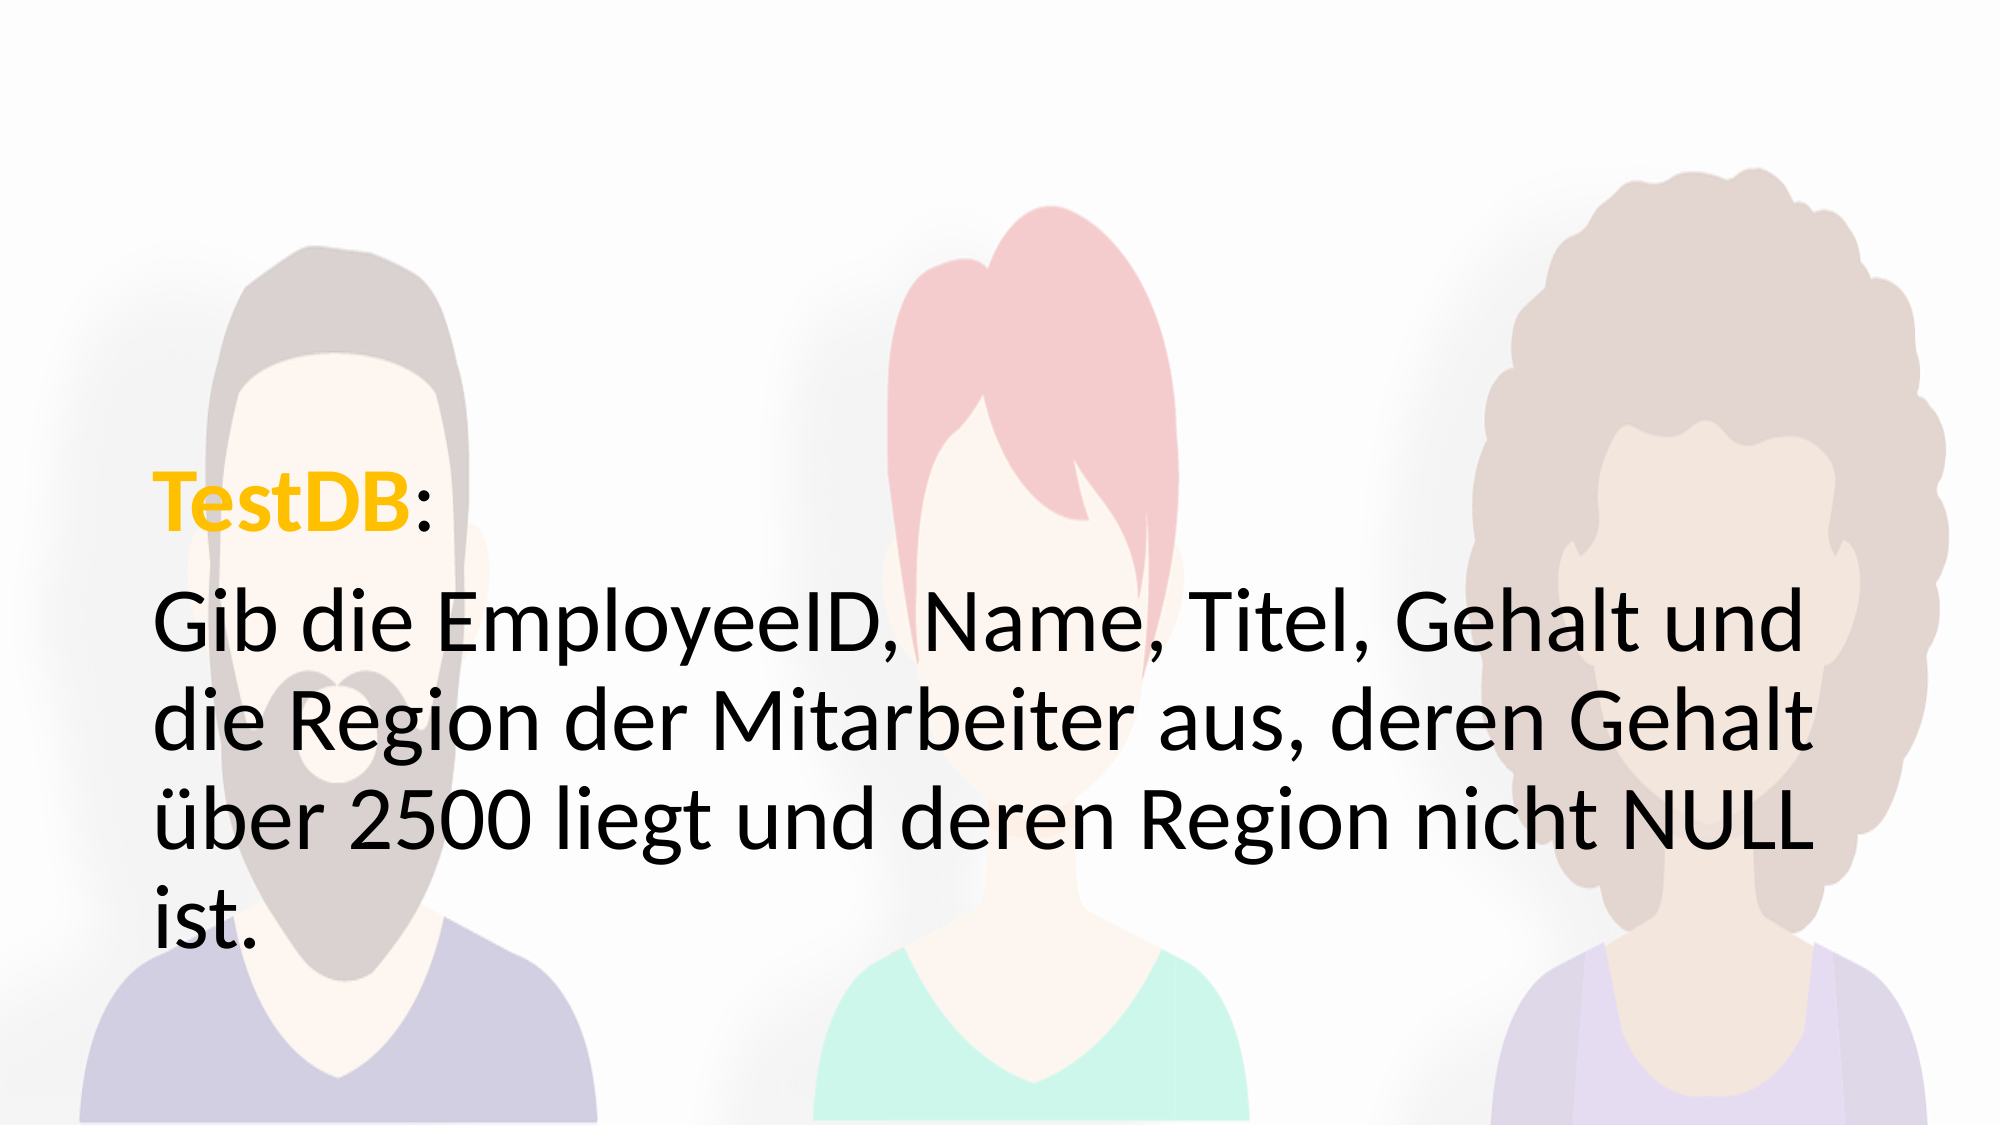

TestDB:
Gib die EmployeeID, Name, Titel, Gehalt und die Region der Mitarbeiter aus, deren Gehalt über 2500 liegt und deren Region nicht NULL ist.